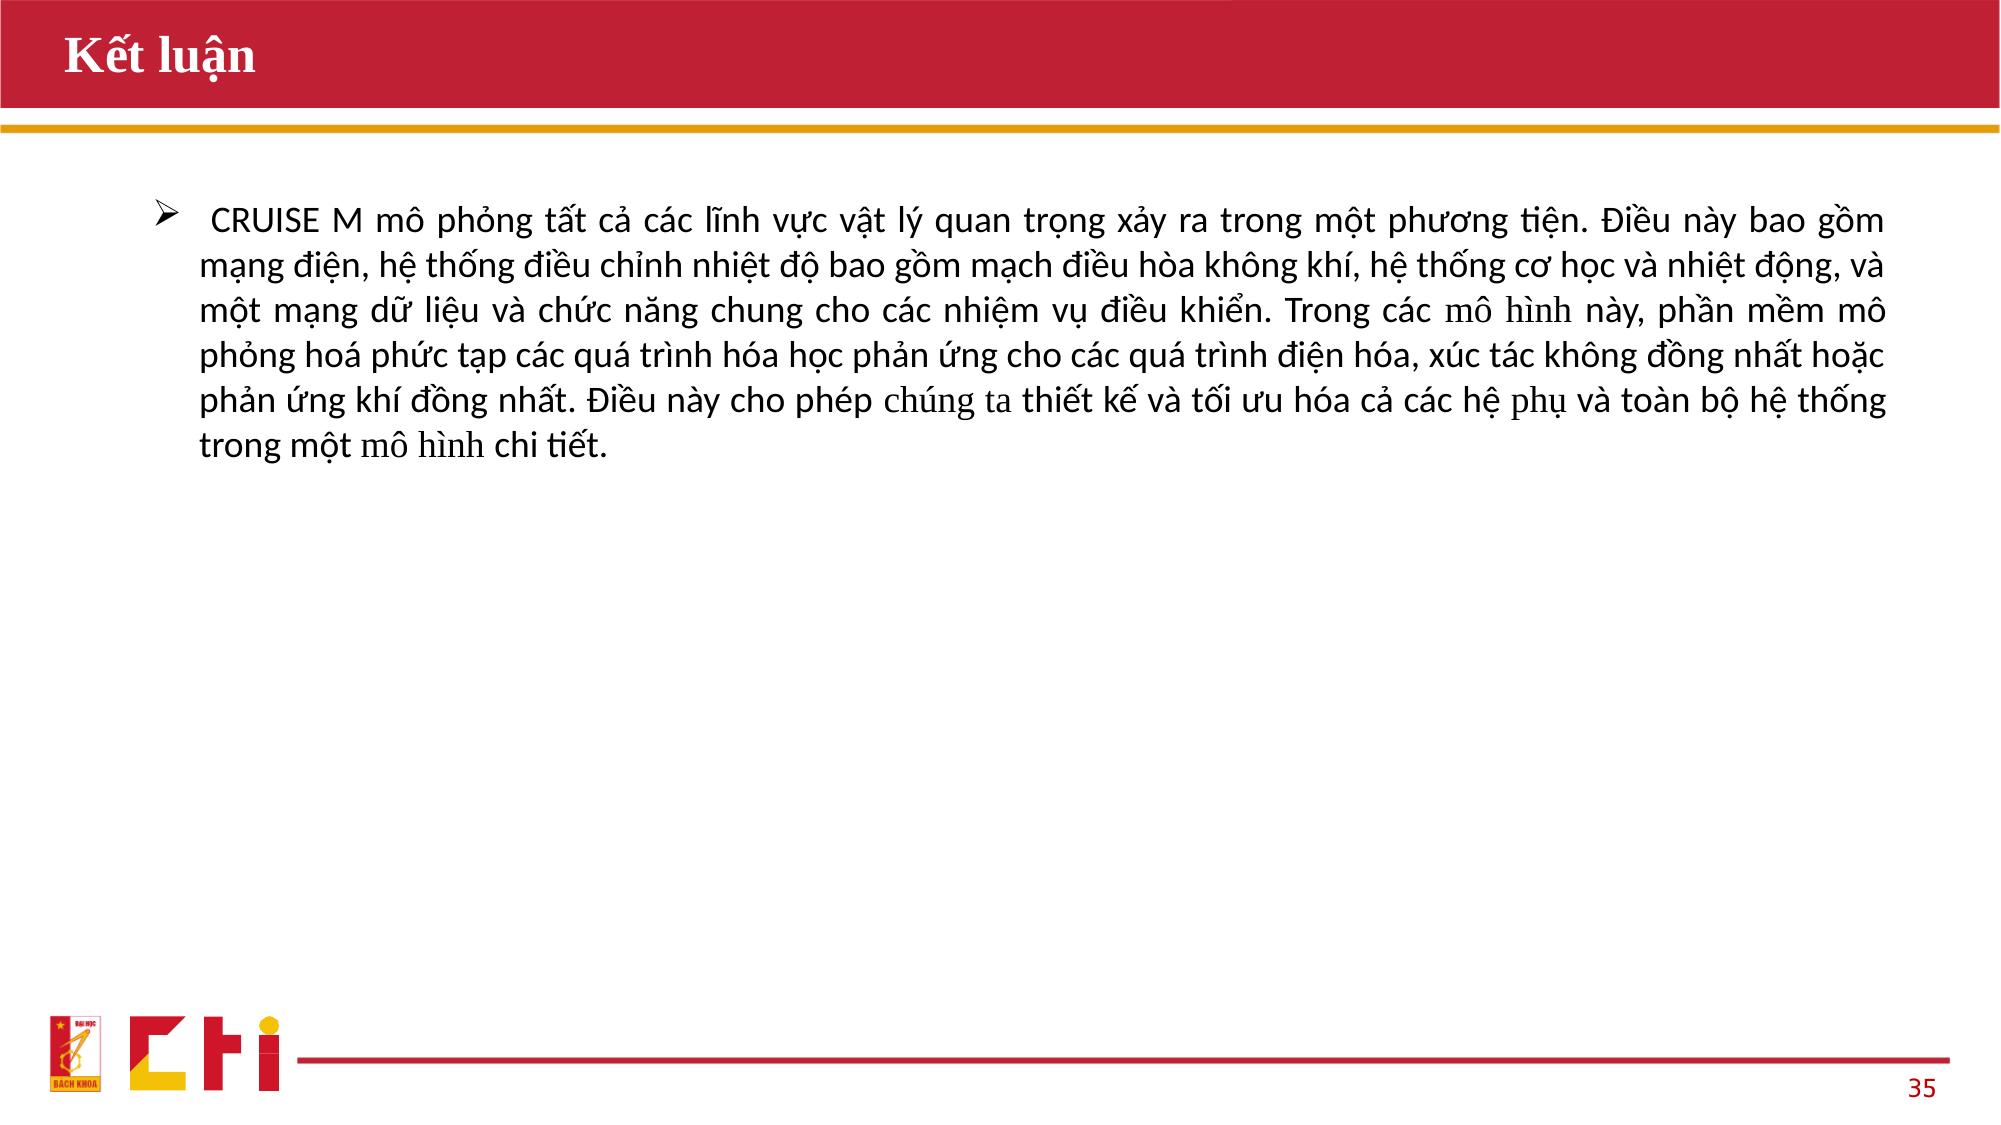

Kết luận
 CRUISE M mô phỏng tất cả các lĩnh vực vật lý quan trọng xảy ra trong một phương tiện. Điều này bao gồm mạng điện, hệ thống điều chỉnh nhiệt độ bao gồm mạch điều hòa không khí, hệ thống cơ học và nhiệt động, và một mạng dữ liệu và chức năng chung cho các nhiệm vụ điều khiển. Trong các mô hình này, phần mềm mô phỏng hoá phức tạp các quá trình hóa học phản ứng cho các quá trình điện hóa, xúc tác không đồng nhất hoặc phản ứng khí đồng nhất. Điều này cho phép chúng ta thiết kế và tối ưu hóa cả các hệ phụ và toàn bộ hệ thống trong một mô hình chi tiết.
35